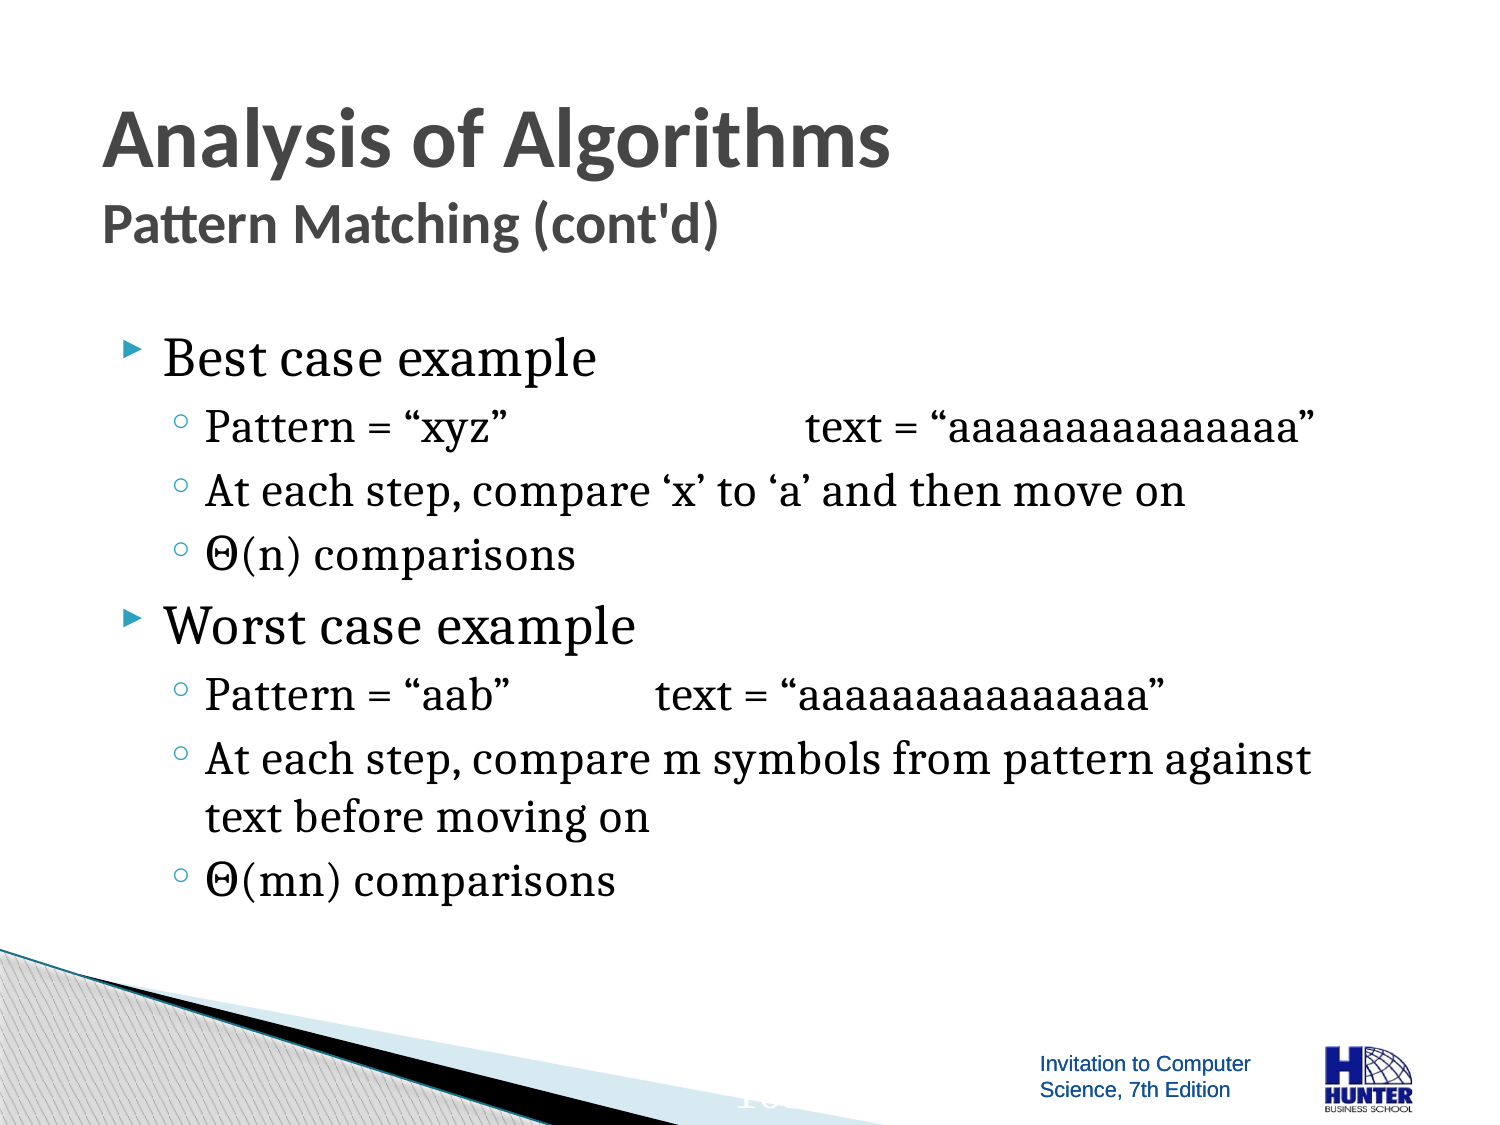

# Analysis of Algorithms Pattern Matching (cont'd)
Best case example
Pattern = “xyz”		text = “aaaaaaaaaaaaaaa”
At each step, compare ‘x’ to ‘a’ and then move on
Θ(n) comparisons
Worst case example
Pattern = “aab”	text = “aaaaaaaaaaaaaaa”
At each step, compare m symbols from pattern against text before moving on
Θ(mn) comparisons

103